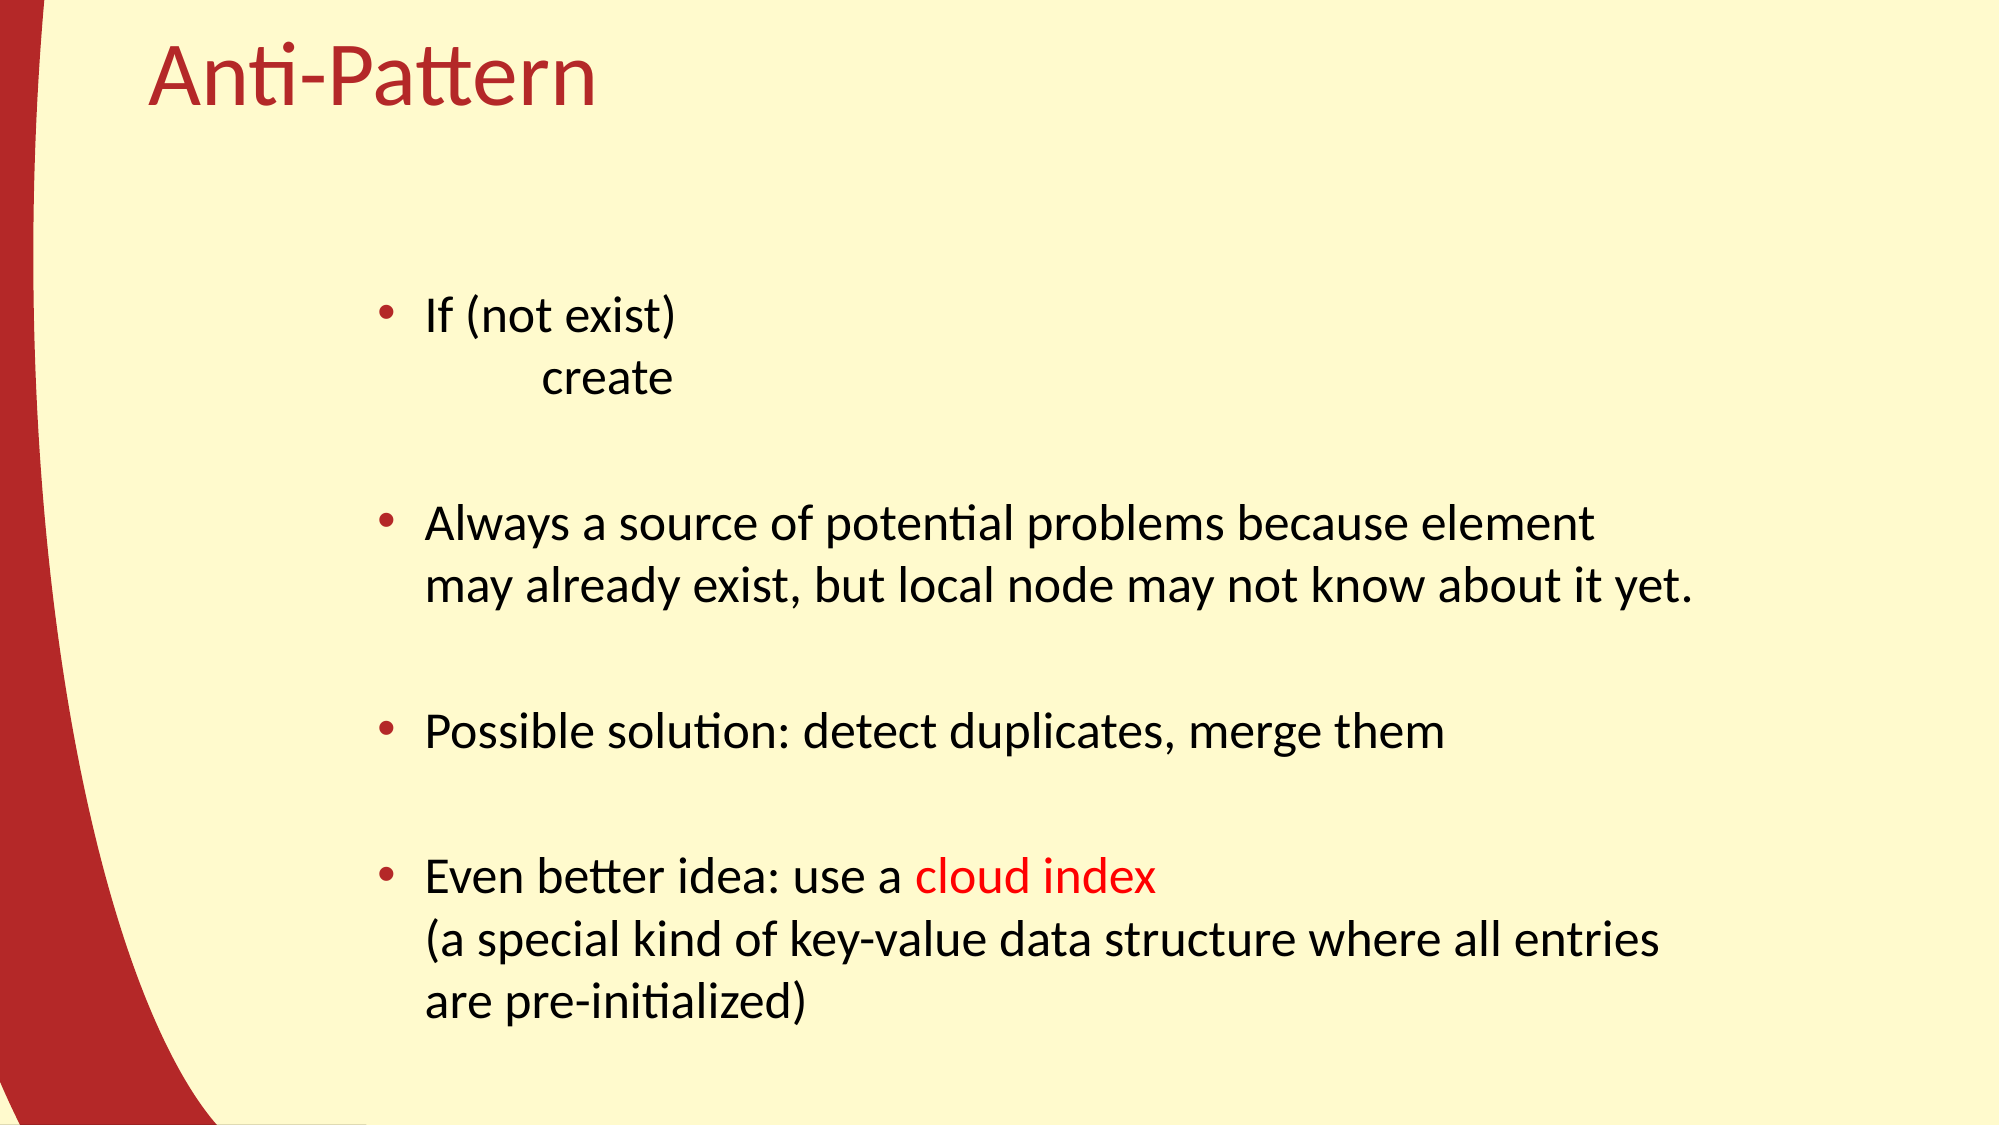

# Anti-Pattern
If (not exist)
	create

Always a source of potential problems because element may already exist, but local node may not know about it yet.

Possible solution: detect duplicates, merge them

Even better idea: use a cloud index
(a special kind of key-value data structure where all entries are pre-initialized)